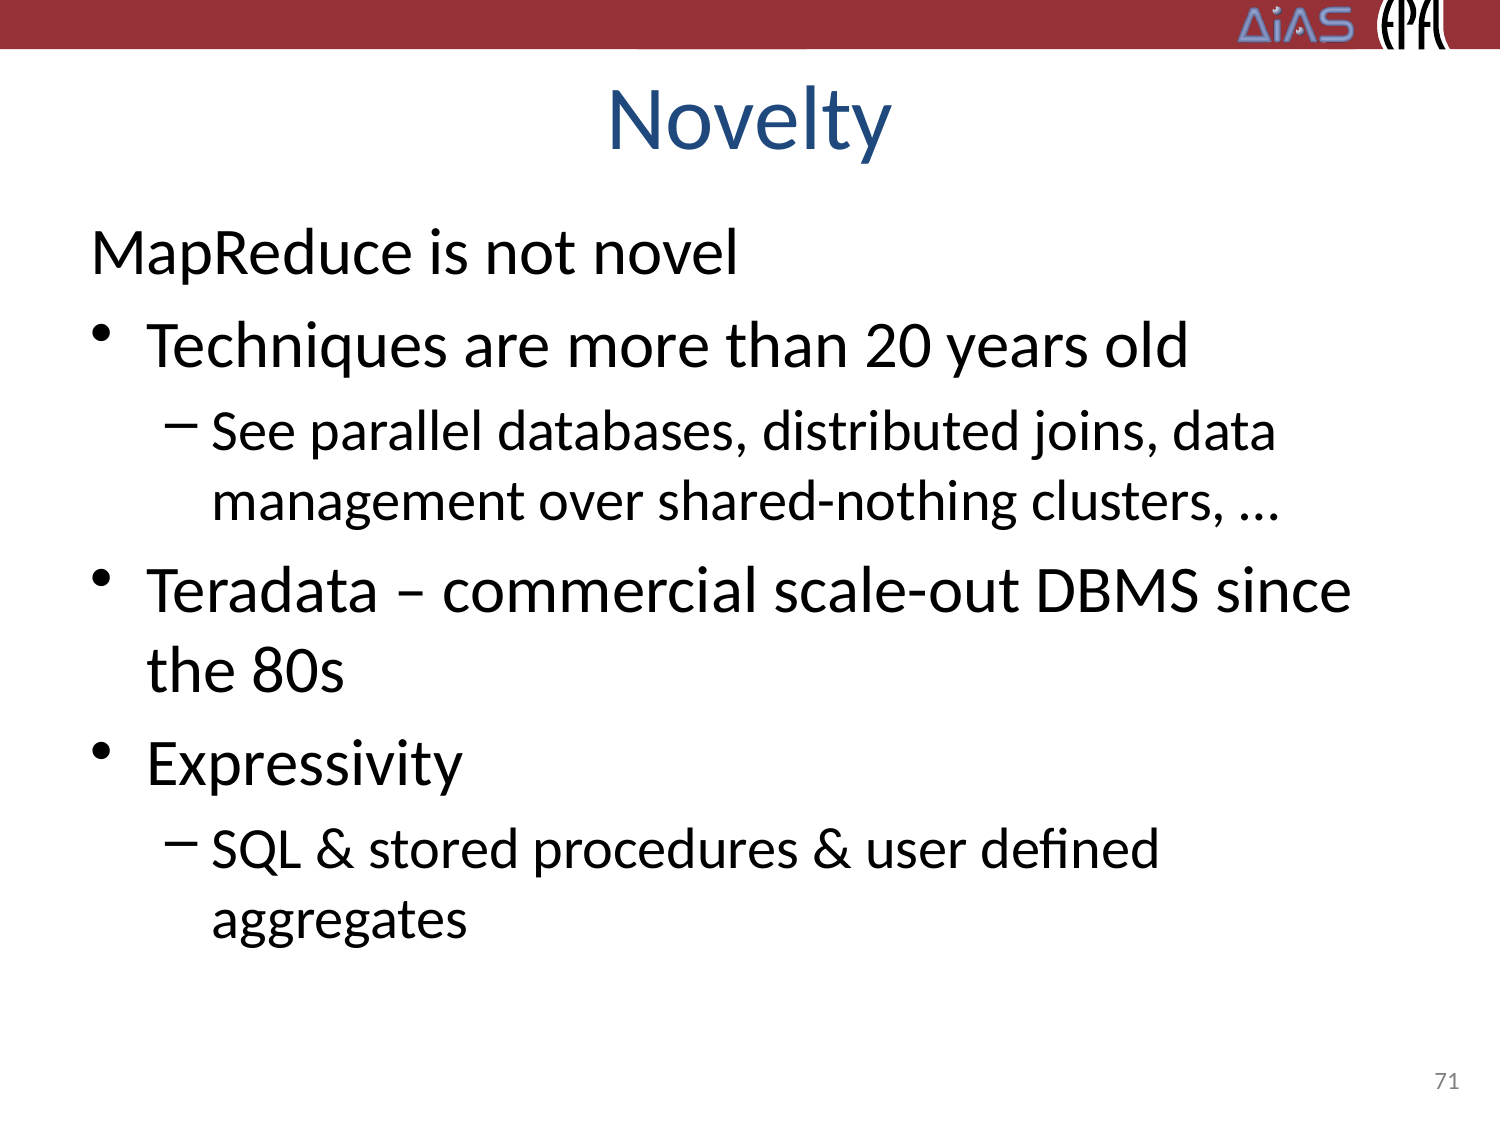

# Novelty
MapReduce is not novel
Techniques are more than 20 years old
See parallel databases, distributed joins, data management over shared-nothing clusters, …
Teradata – commercial scale-out DBMS since the 80s
Expressivity
SQL & stored procedures & user defined aggregates
71